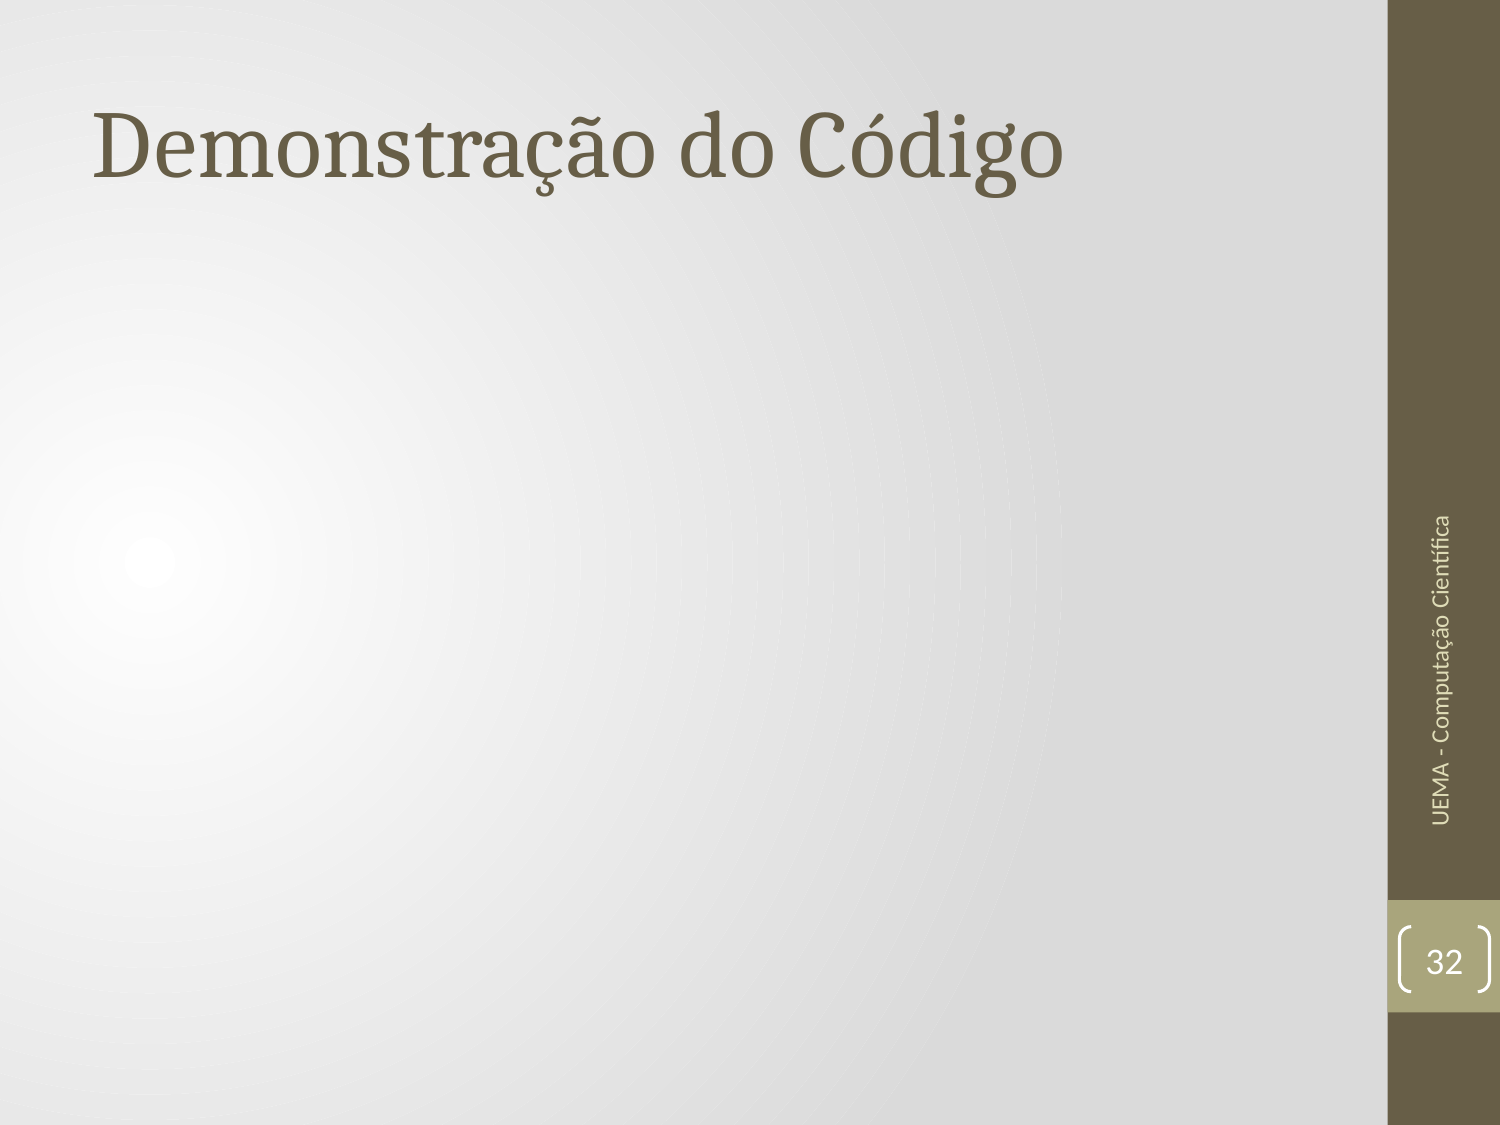

# Demonstração do Código

UEMA - Computação Científica
32